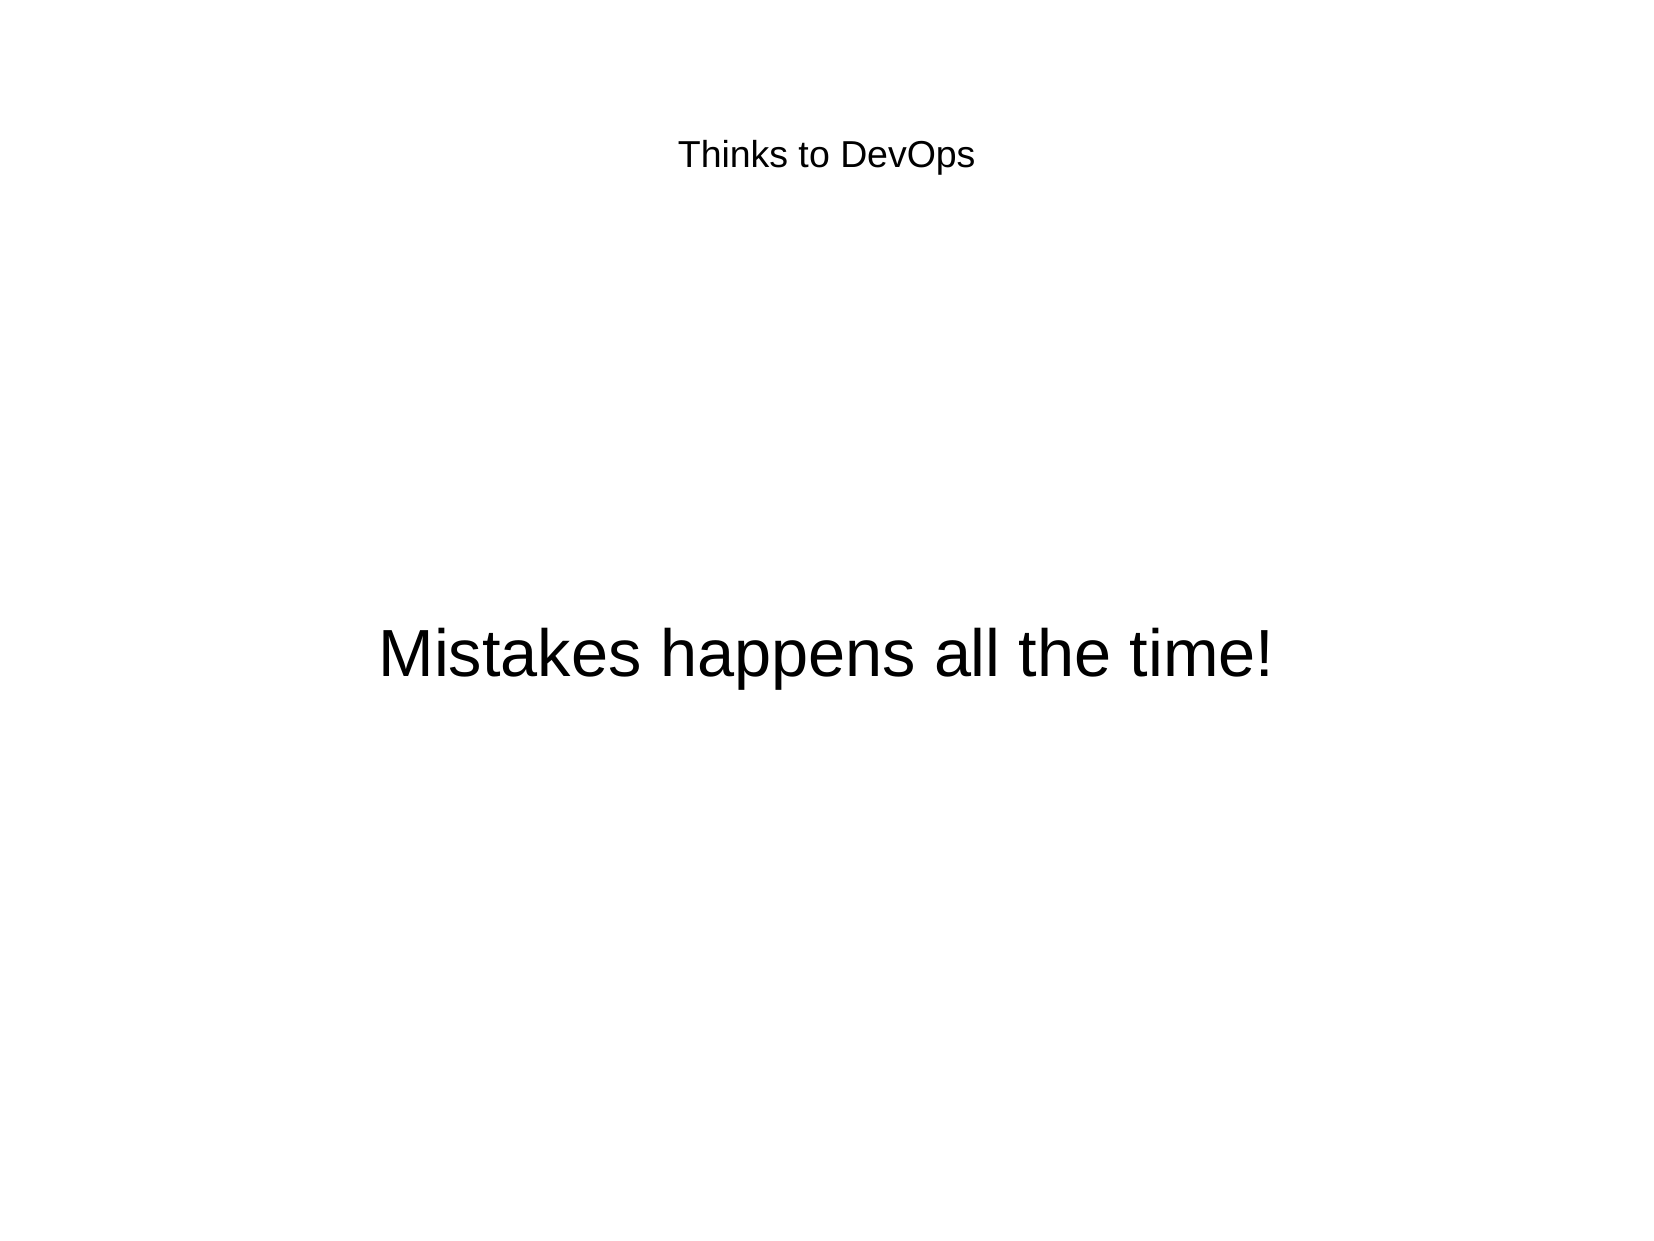

Thinks to DevOps
Mistakes happens all the time!